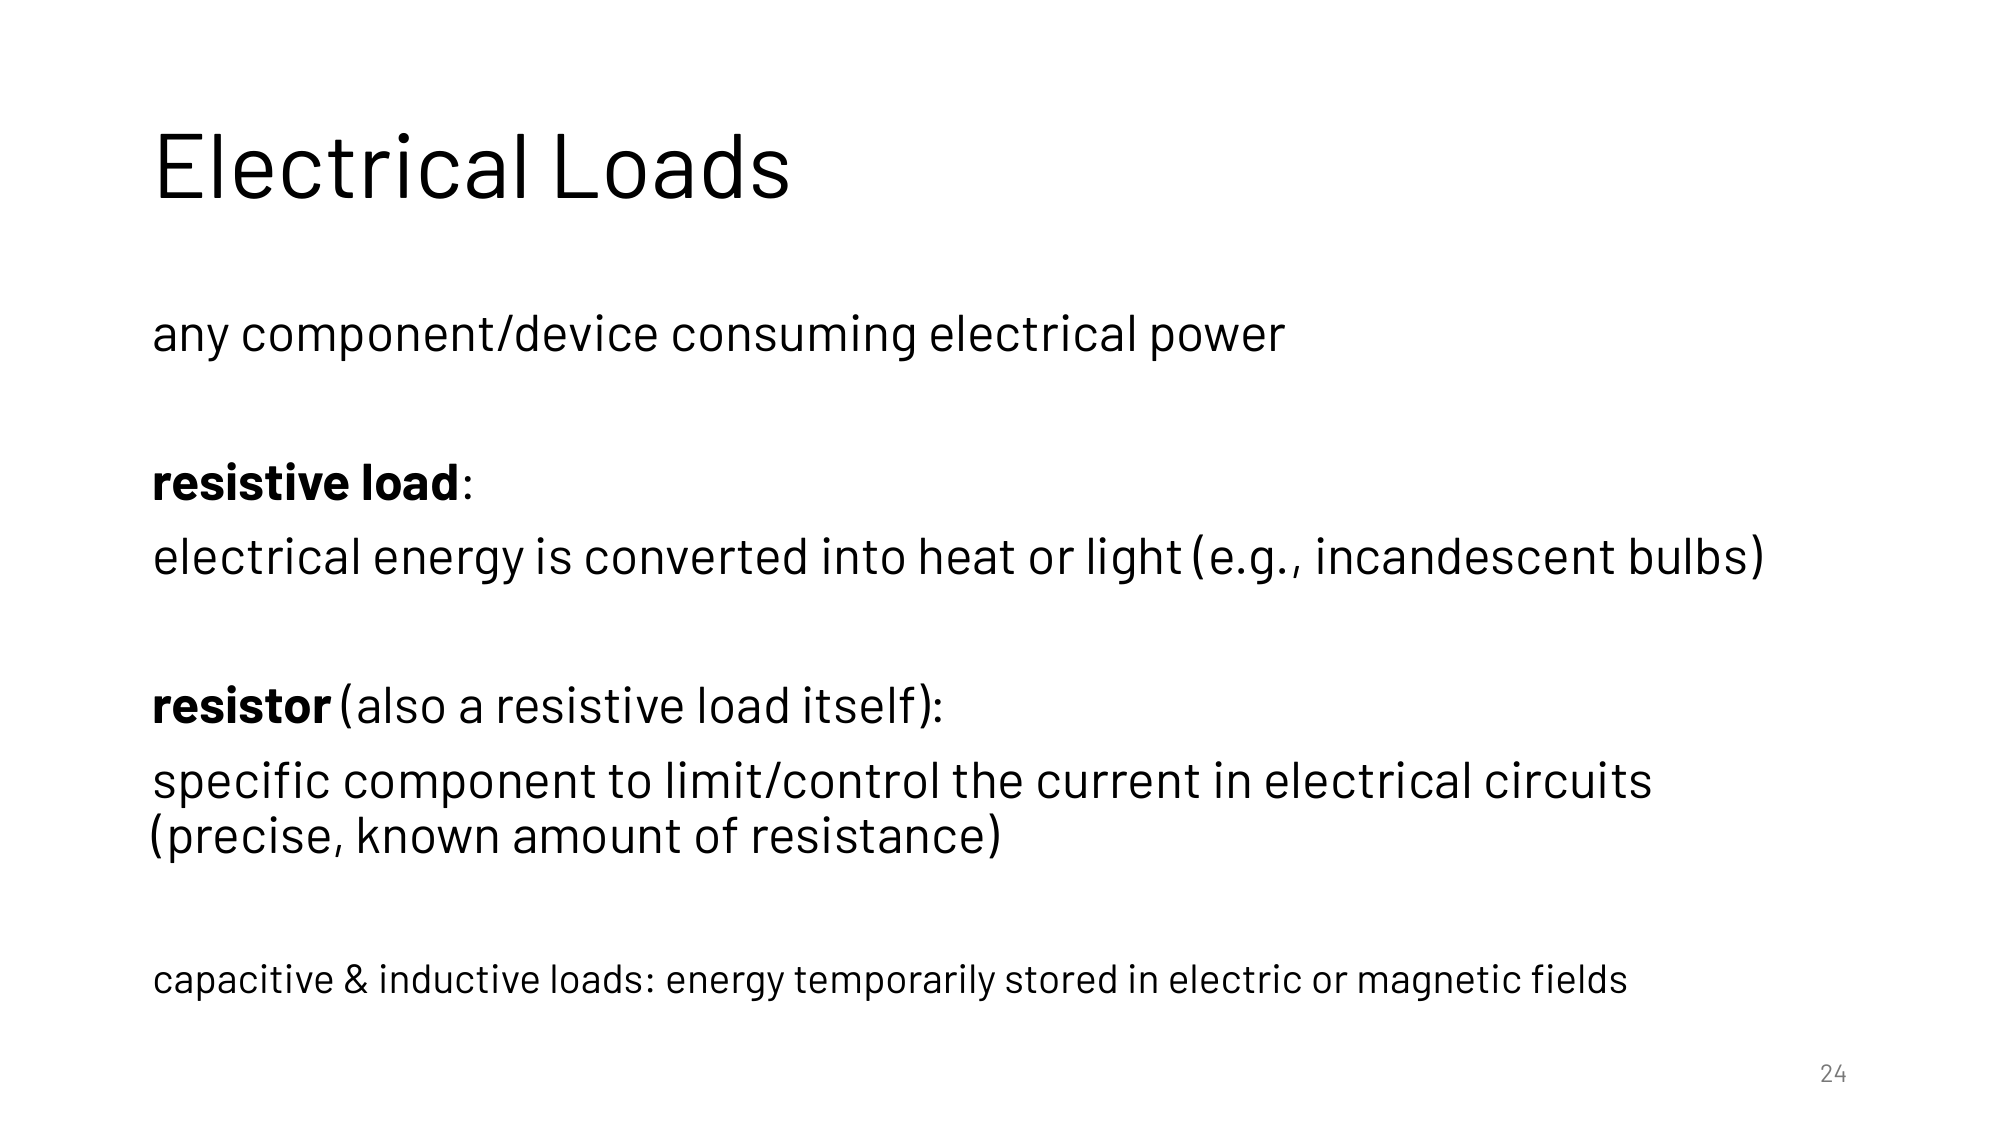

# Electrical Loads
any component/device consuming electrical power

resistive load:
electrical energy is converted into heat or light (e.g., incandescent bulbs)

resistor (also a resistive load itself):
specific component to limit/control the current in electrical circuits (precise, known amount of resistance)

capacitive & inductive loads: energy temporarily stored in electric or magnetic fields
24